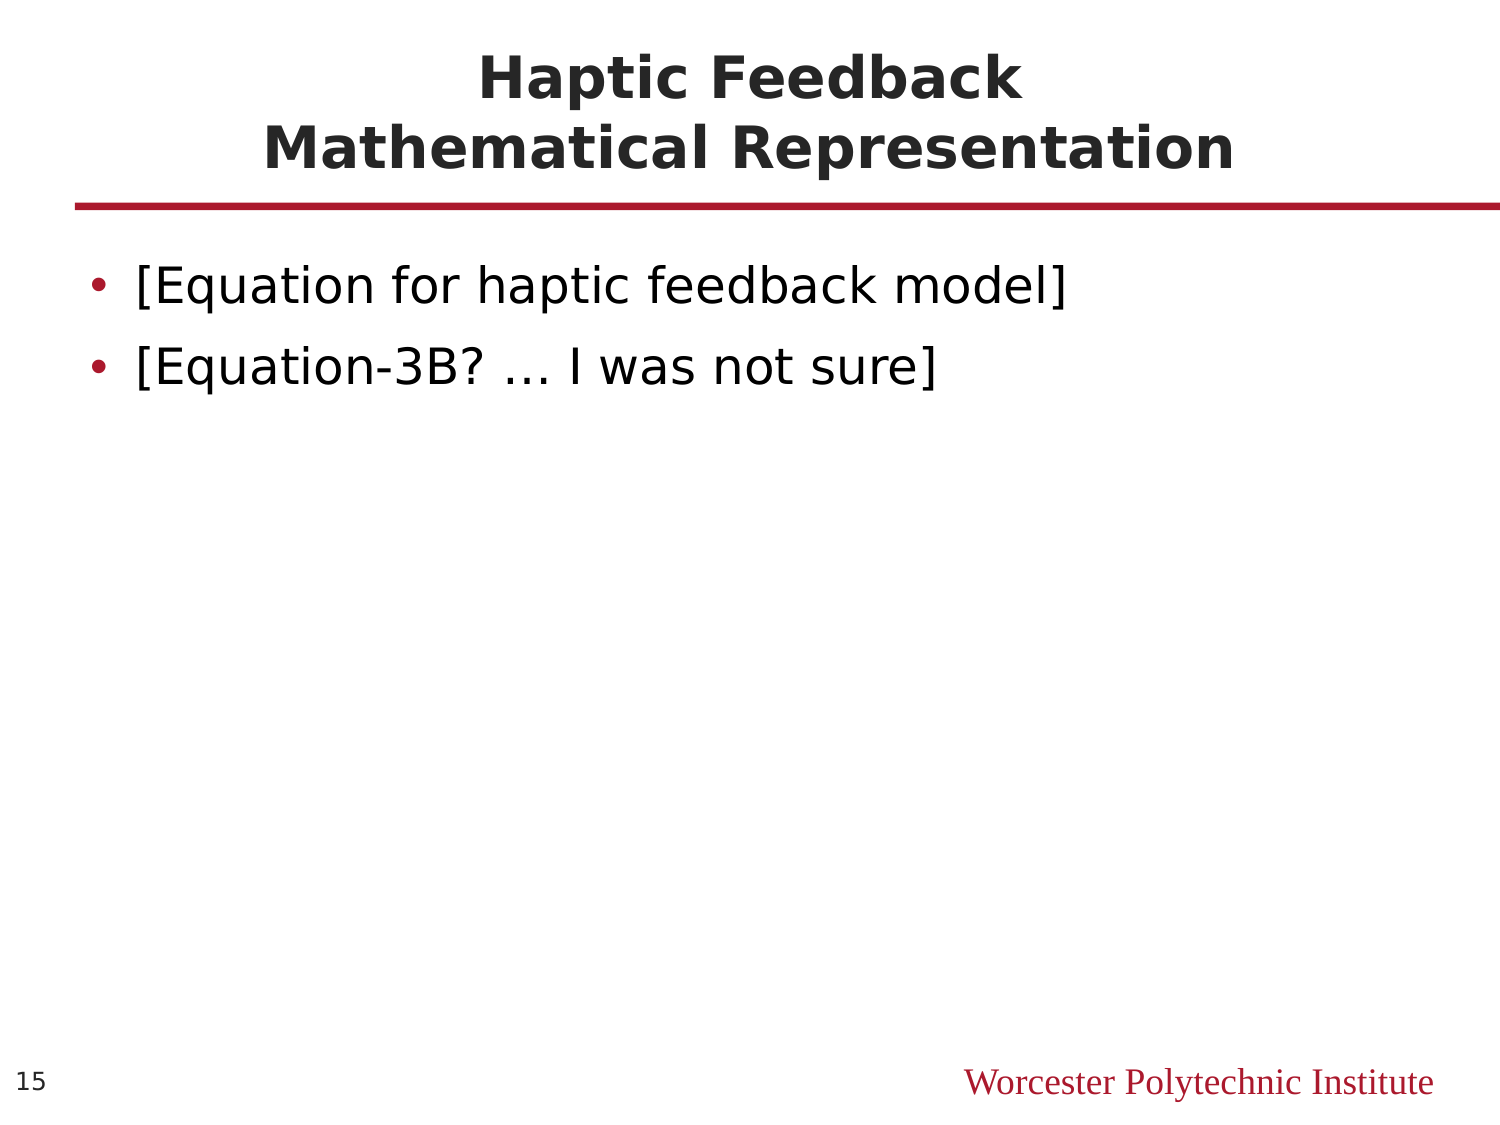

# Haptic Feedback Mathematical Representation
[Equation for haptic feedback model]
[Equation-3B? … I was not sure]
15